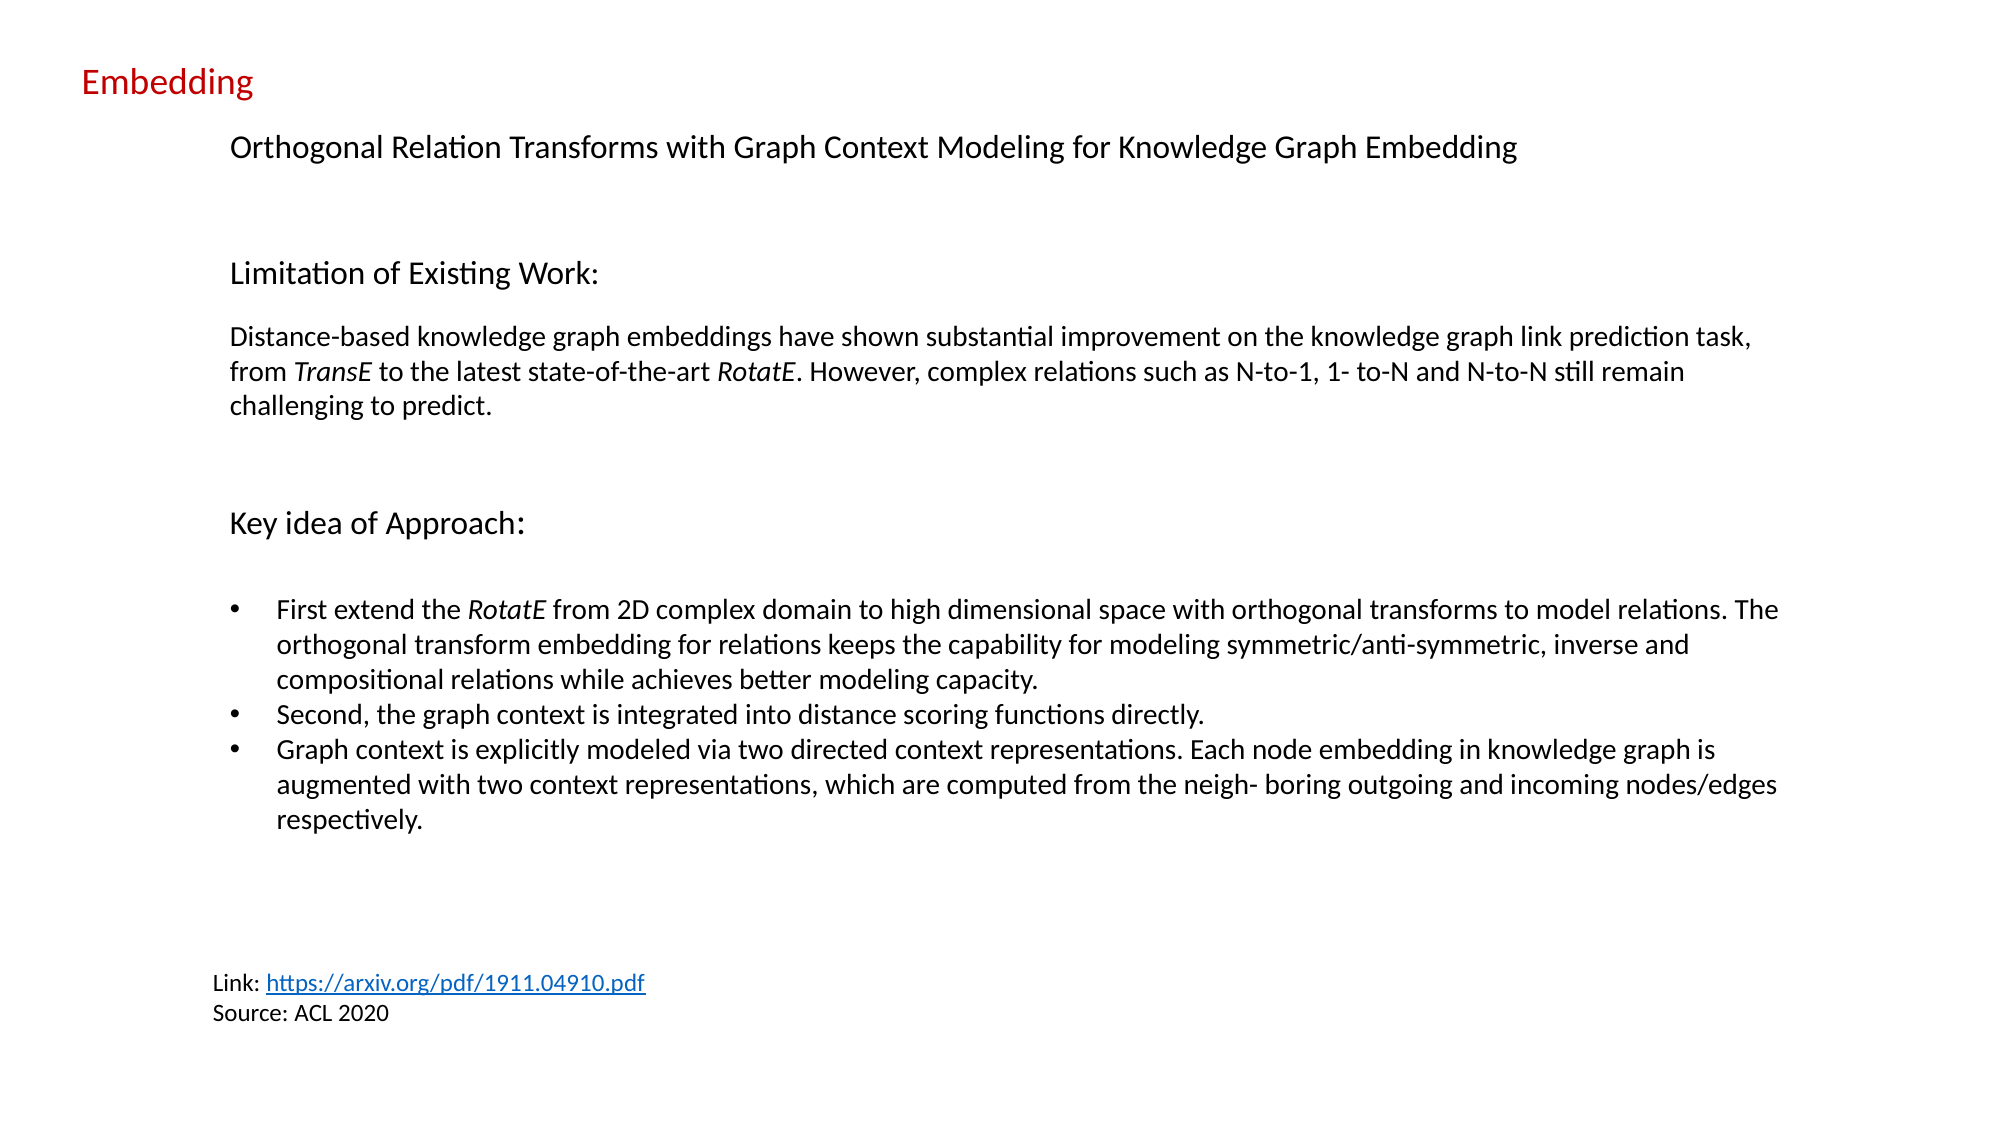

Embedding
# Orthogonal Relation Transforms with Graph Context Modeling for Knowledge Graph Embedding
Limitation of Existing Work:

Distance-based knowledge graph embeddings have shown substantial improvement on the knowledge graph link prediction task, from TransE to the latest state-of-the-art RotatE. However, complex relations such as N-to-1, 1- to-N and N-to-N still remain challenging to predict.

Key idea of Approach:

First extend the RotatE from 2D complex domain to high dimensional space with orthogonal transforms to model relations. The orthogonal transform embedding for relations keeps the capability for modeling symmetric/anti-symmetric, inverse and compositional relations while achieves better modeling capacity.
Second, the graph context is integrated into distance scoring functions directly.
Graph context is explicitly modeled via two directed context representations. Each node embedding in knowledge graph is augmented with two context representations, which are computed from the neigh- boring outgoing and incoming nodes/edges respectively.

Link: https://arxiv.org/pdf/1911.04910.pdf
Source: ACL 2020